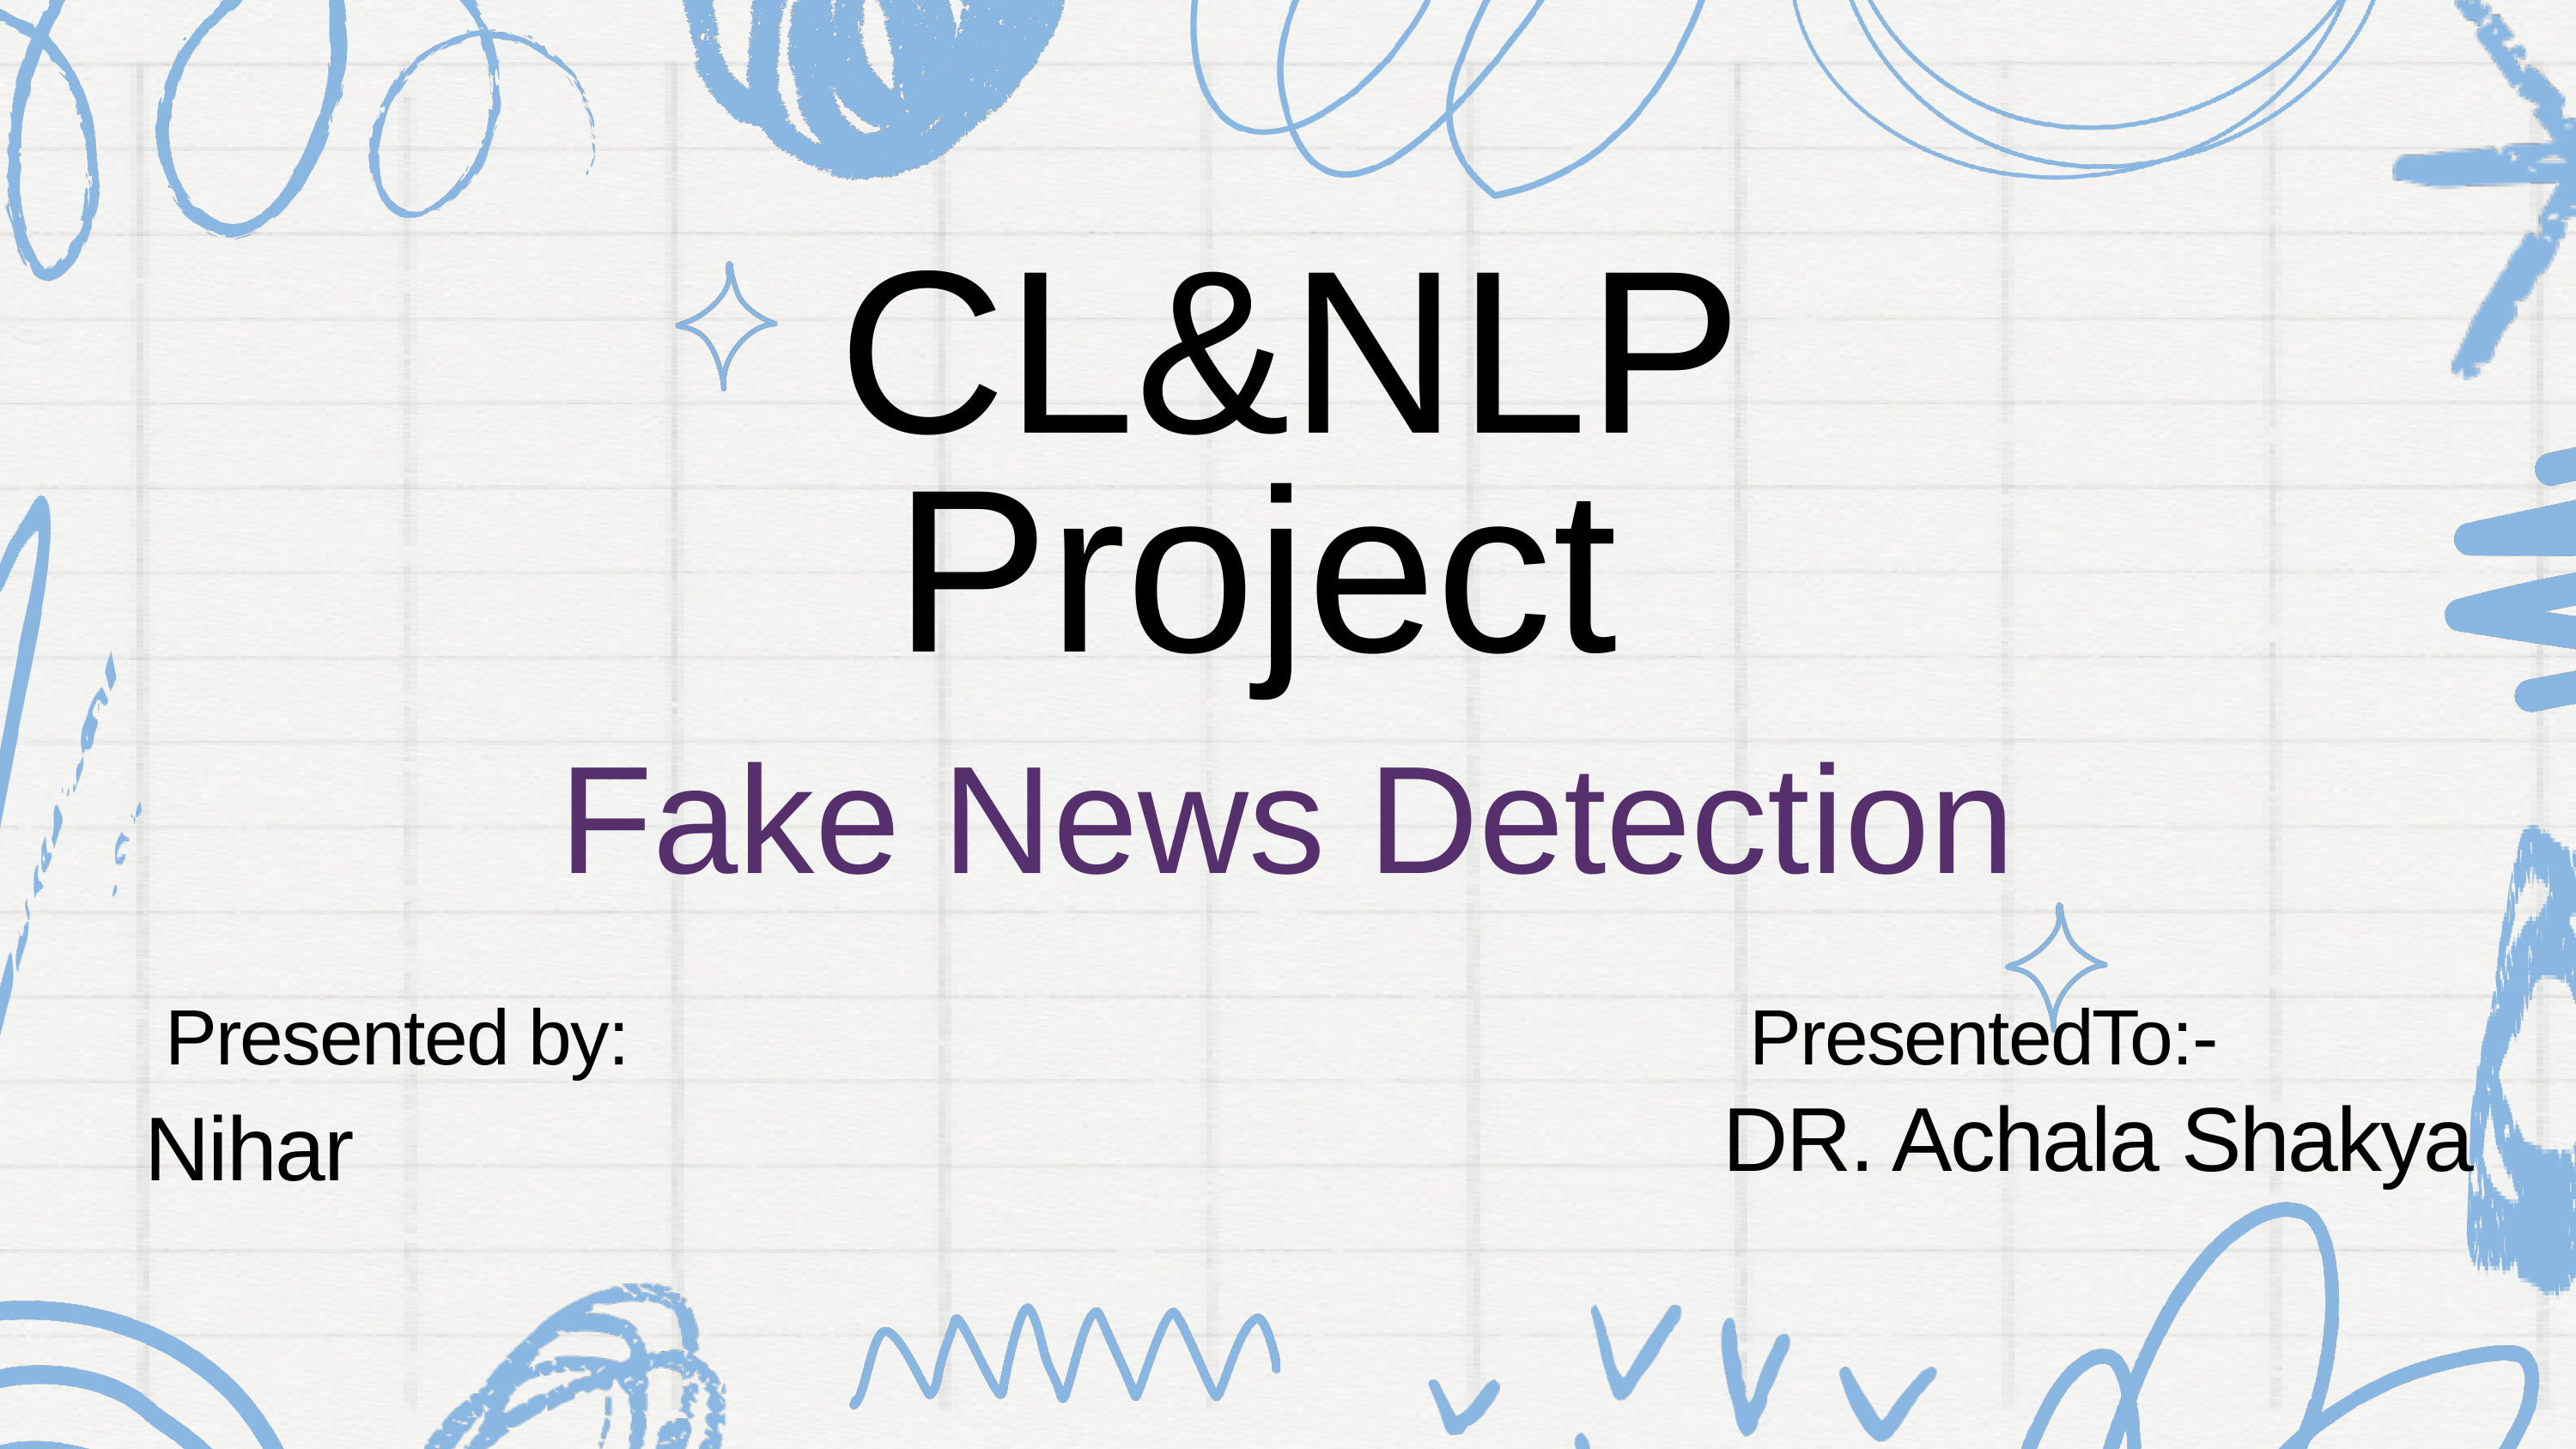

CL&NLP Project

Fake News Detection

Presented by:
PresentedTo:-
DR. Achala Shakya
Nihar